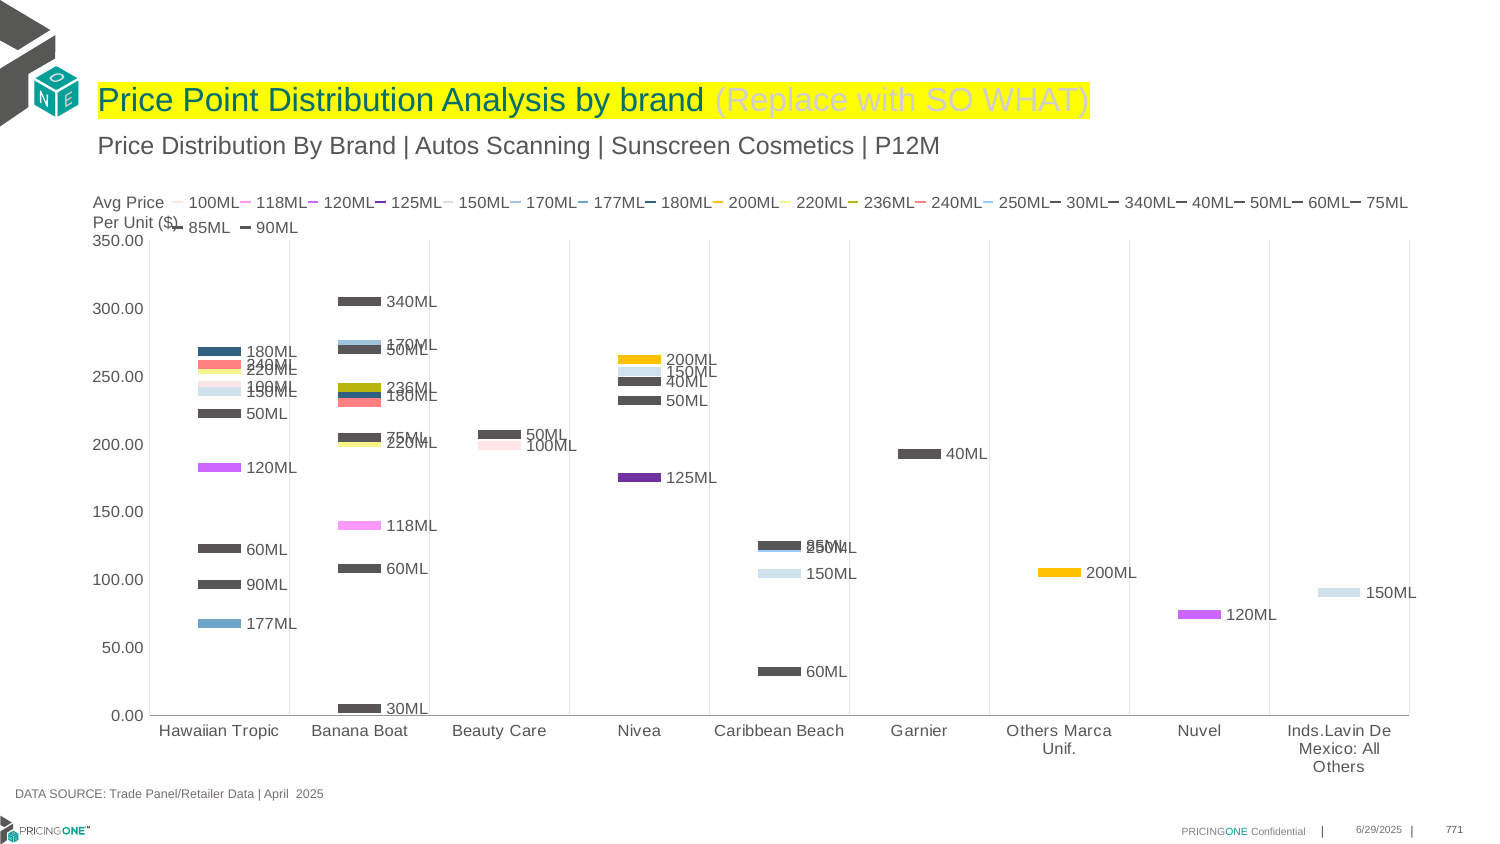

# Price Point Distribution Analysis by brand (Replace with SO WHAT)
Price Distribution By Brand | Autos Scanning | Sunscreen Cosmetics | P12M

### Chart

| Category | 100ML | 118ML | 120ML | 125ML | 150ML | 170ML | 177ML | 180ML | 200ML | 220ML | 236ML | 240ML | 250ML | 30ML | 340ML | 40ML | 50ML | 60ML | 75ML | 85ML | 90ML |
|---|---|---|---|---|---|---|---|---|---|---|---|---|---|---|---|---|---|---|---|---|---|
| Hawaiian Tropic | 242.6011 | None | 182.7699 | None | 238.7825 | None | 67.7903 | 268.1027 | None | 255.1544 | None | 258.3457 | None | None | None | None | 222.5471 | 122.6734 | None | None | 96.2608 |
| Banana Boat | None | 139.9789 | None | None | None | 273.2868 | None | 236.0494 | None | 200.8932 | 241.316 | 230.5525 | None | 5.0 | 304.8076 | None | 269.4524 | 108.4149 | 204.6779 | None | None |
| Beauty Care | 199.0138 | None | None | None | None | None | None | None | None | None | None | None | None | None | None | None | 206.8187 | None | None | None | None |
| Nivea | None | None | None | 175.0947 | 253.576 | None | None | None | 262.1006 | None | None | None | None | None | None | 245.8582 | 231.7299 | None | None | None | None |
| Caribbean Beach | None | None | None | None | 104.8115 | None | None | None | None | None | None | None | 124.028 | None | None | None | None | 32.7105 | None | 124.9101 | None |
| Garnier | None | None | None | None | None | None | None | None | None | None | None | None | None | None | None | 192.5613 | None | None | None | None | None |
| Others Marca Unif. | None | None | None | None | None | None | None | None | 105.1486 | None | None | None | None | None | None | None | None | None | None | None | None |
| Nuvel | None | None | 74.3605 | None | None | None | None | None | None | None | None | None | None | None | None | None | None | None | None | None | None |
| Inds.Lavin De Mexico: All Others | None | None | None | None | 90.2273 | None | None | None | None | None | None | None | None | None | None | None | None | None | None | None | None |
Avg Price
Per Unit ($)
DATA SOURCE: Trade Panel/Retailer Data | April  2025
6/29/2025
771